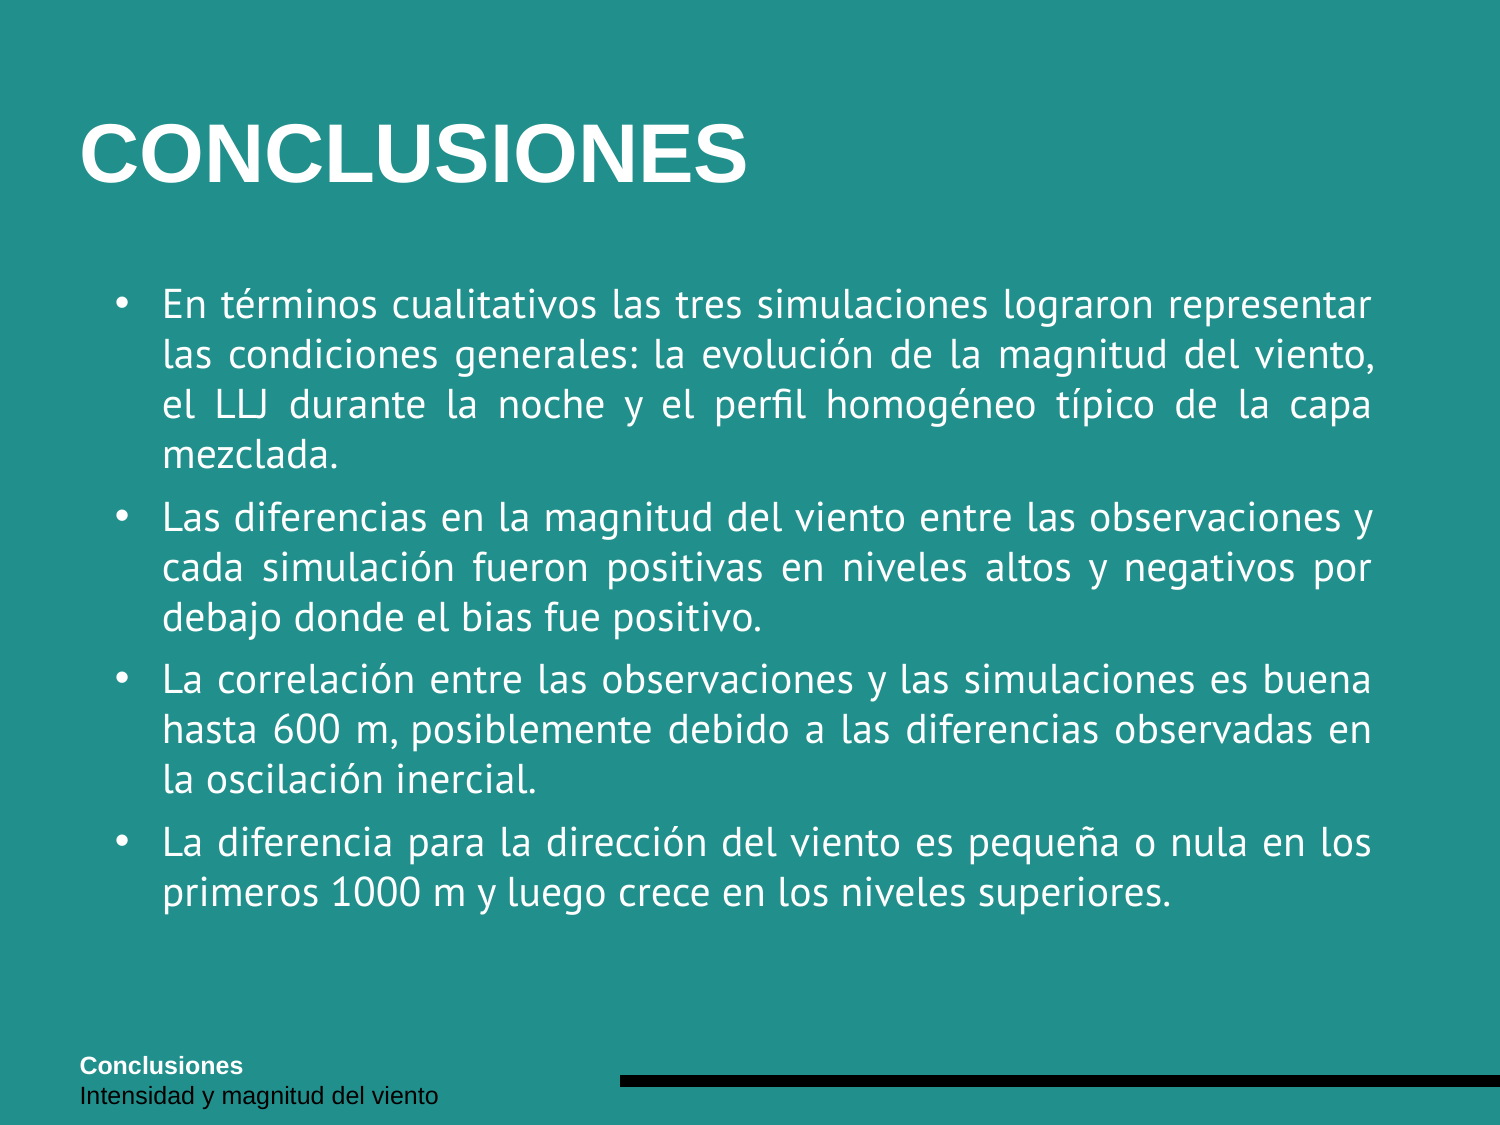

CONCLUSIONES
En términos cualitativos las tres simulaciones lograron representar las condiciones generales: la evolución de la magnitud del viento, el LLJ durante la noche y el perfil homogéneo típico de la capa mezclada.
Las diferencias en la magnitud del viento entre las observaciones y cada simulación fueron positivas en niveles altos y negativos por debajo donde el bias fue positivo.
La correlación entre las observaciones y las simulaciones es buena hasta 600 m, posiblemente debido a las diferencias observadas en la oscilación inercial.
La diferencia para la dirección del viento es pequeña o nula en los primeros 1000 m y luego crece en los niveles superiores.
Conclusiones
Intensidad y magnitud del viento